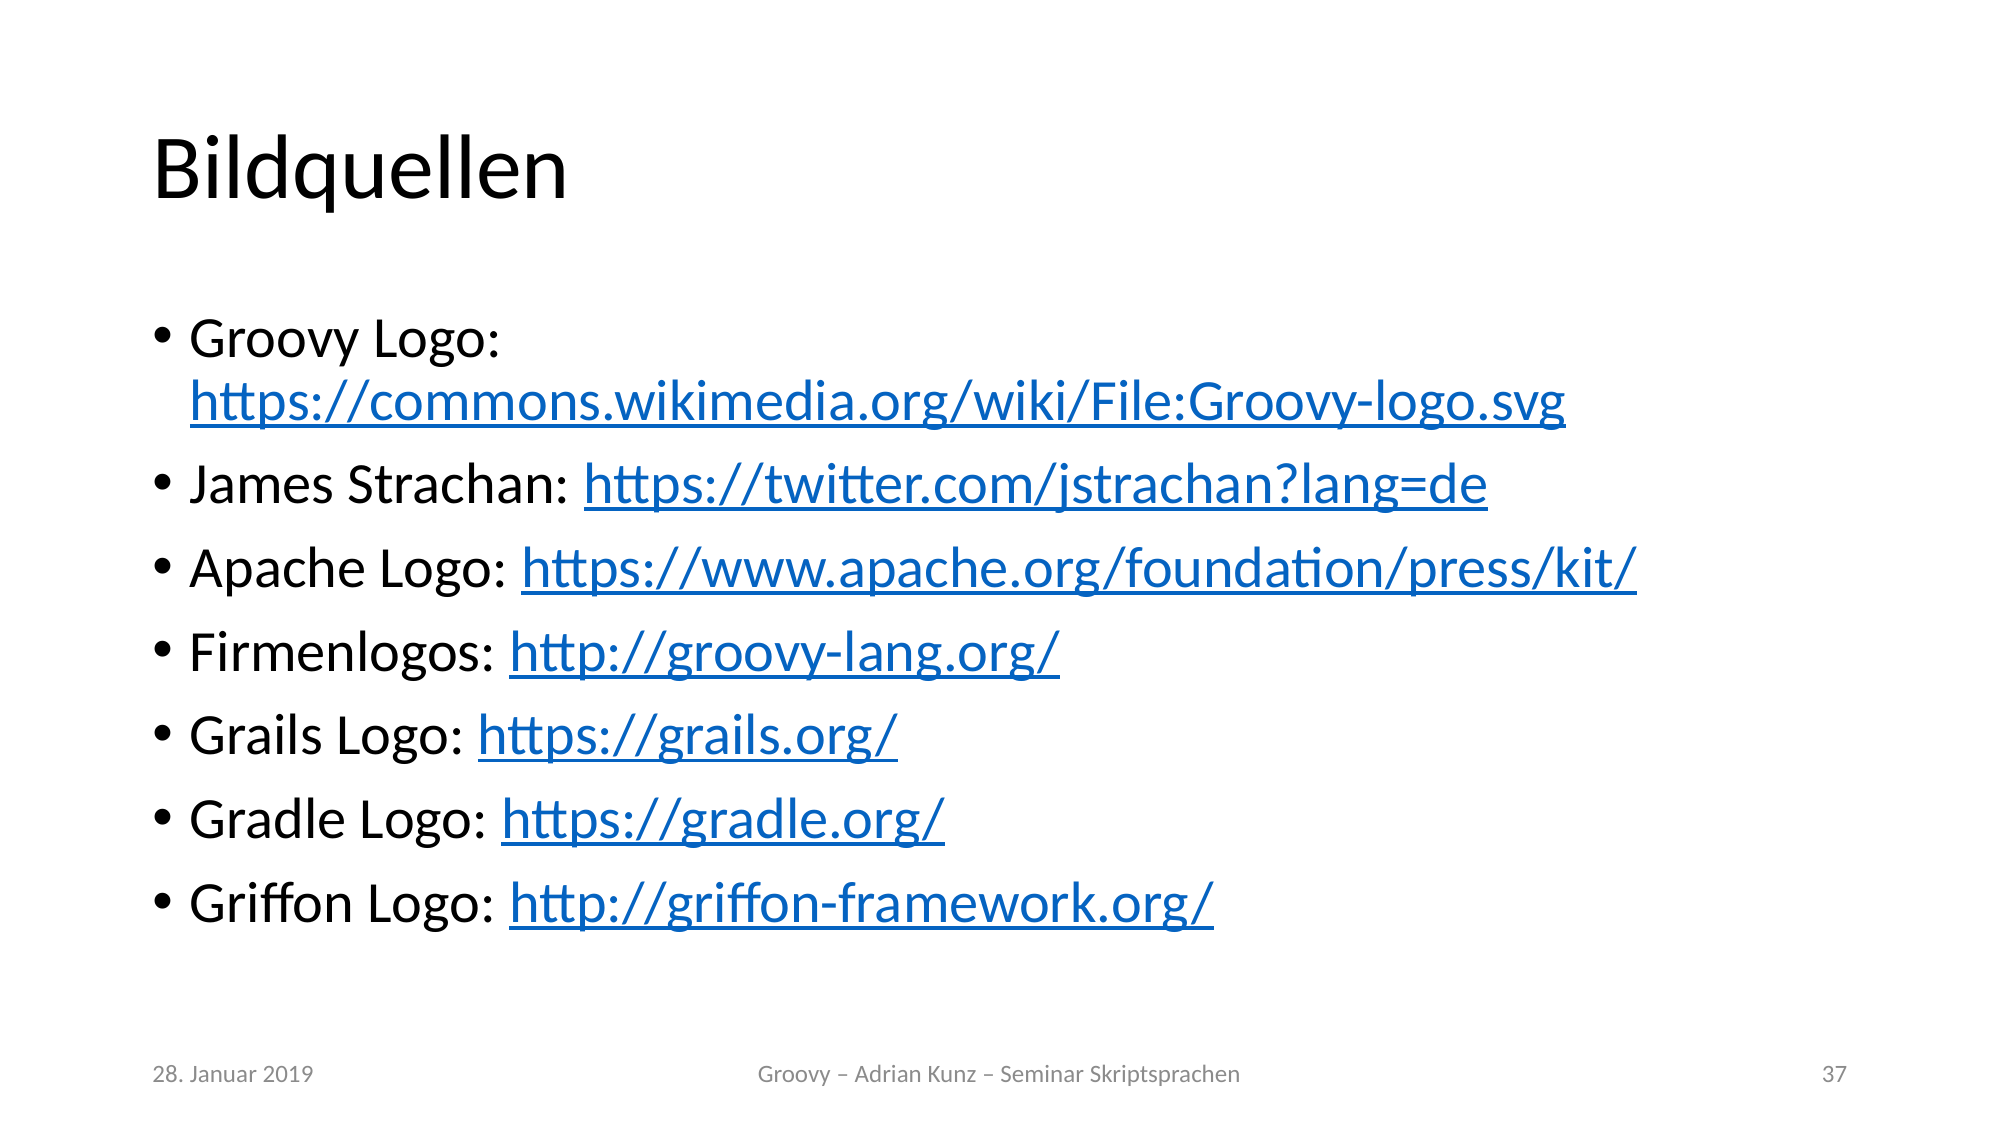

# Bildquellen
Groovy Logo: https://commons.wikimedia.org/wiki/File:Groovy-logo.svg
James Strachan: https://twitter.com/jstrachan?lang=de
Apache Logo: https://www.apache.org/foundation/press/kit/
Firmenlogos: http://groovy-lang.org/
Grails Logo: https://grails.org/
Gradle Logo: https://gradle.org/
Griffon Logo: http://griffon-framework.org/

28. Januar 2019
Groovy – Adrian Kunz – Seminar Skriptsprachen
37